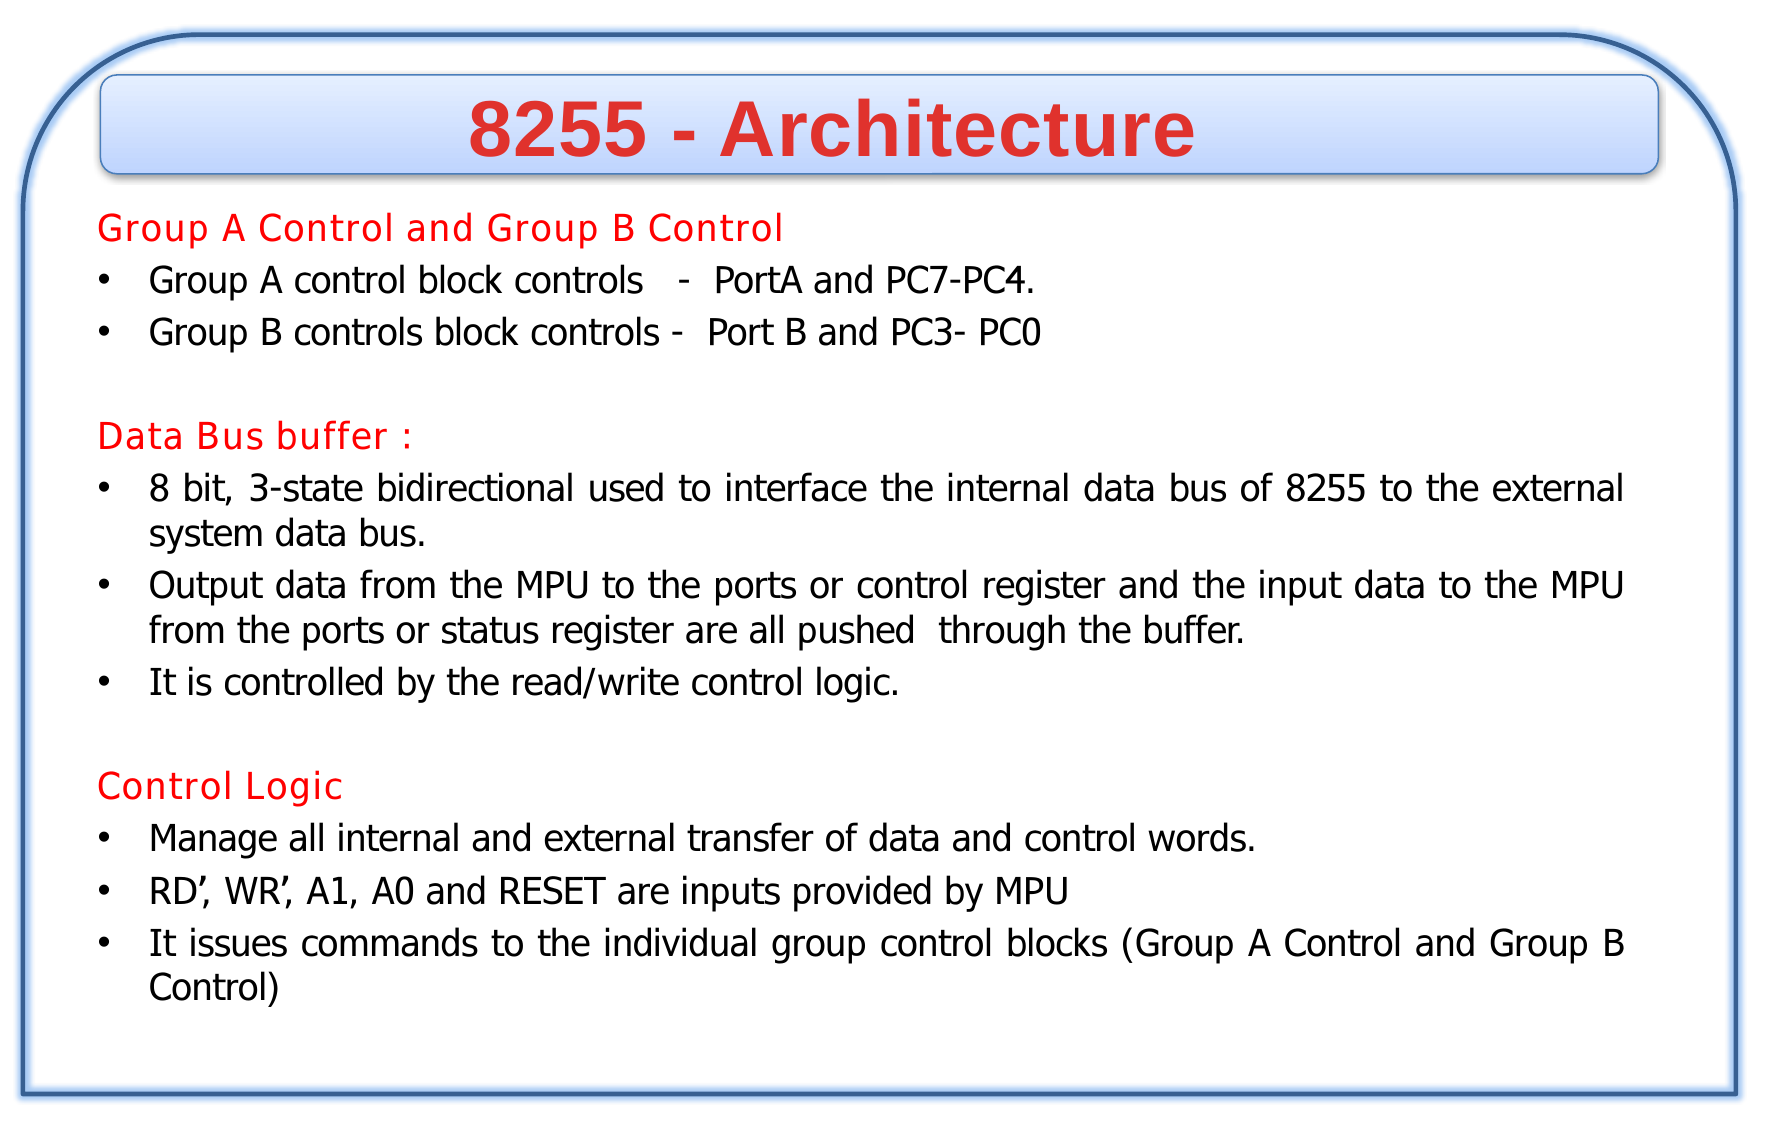

8255 - Architecture
Group A Control and Group B Control
Group A control block controls   -  PortA and PC7-PC4.
Group B controls block controls -  Port B and PC3- PC0

Data Bus buffer :
8 bit, 3-state bidirectional used to interface the internal data bus of 8255 to the external system data bus.
Output data from the MPU to the ports or control register and the input data to the MPU from the ports or status register are all pushed  through the buffer.
It is controlled by the read/write control logic.

Control Logic
Manage all internal and external transfer of data and control words.
RD’, WR’, A1, A0 and RESET are inputs provided by MPU
It issues commands to the individual group control blocks (Group A Control and Group B Control)